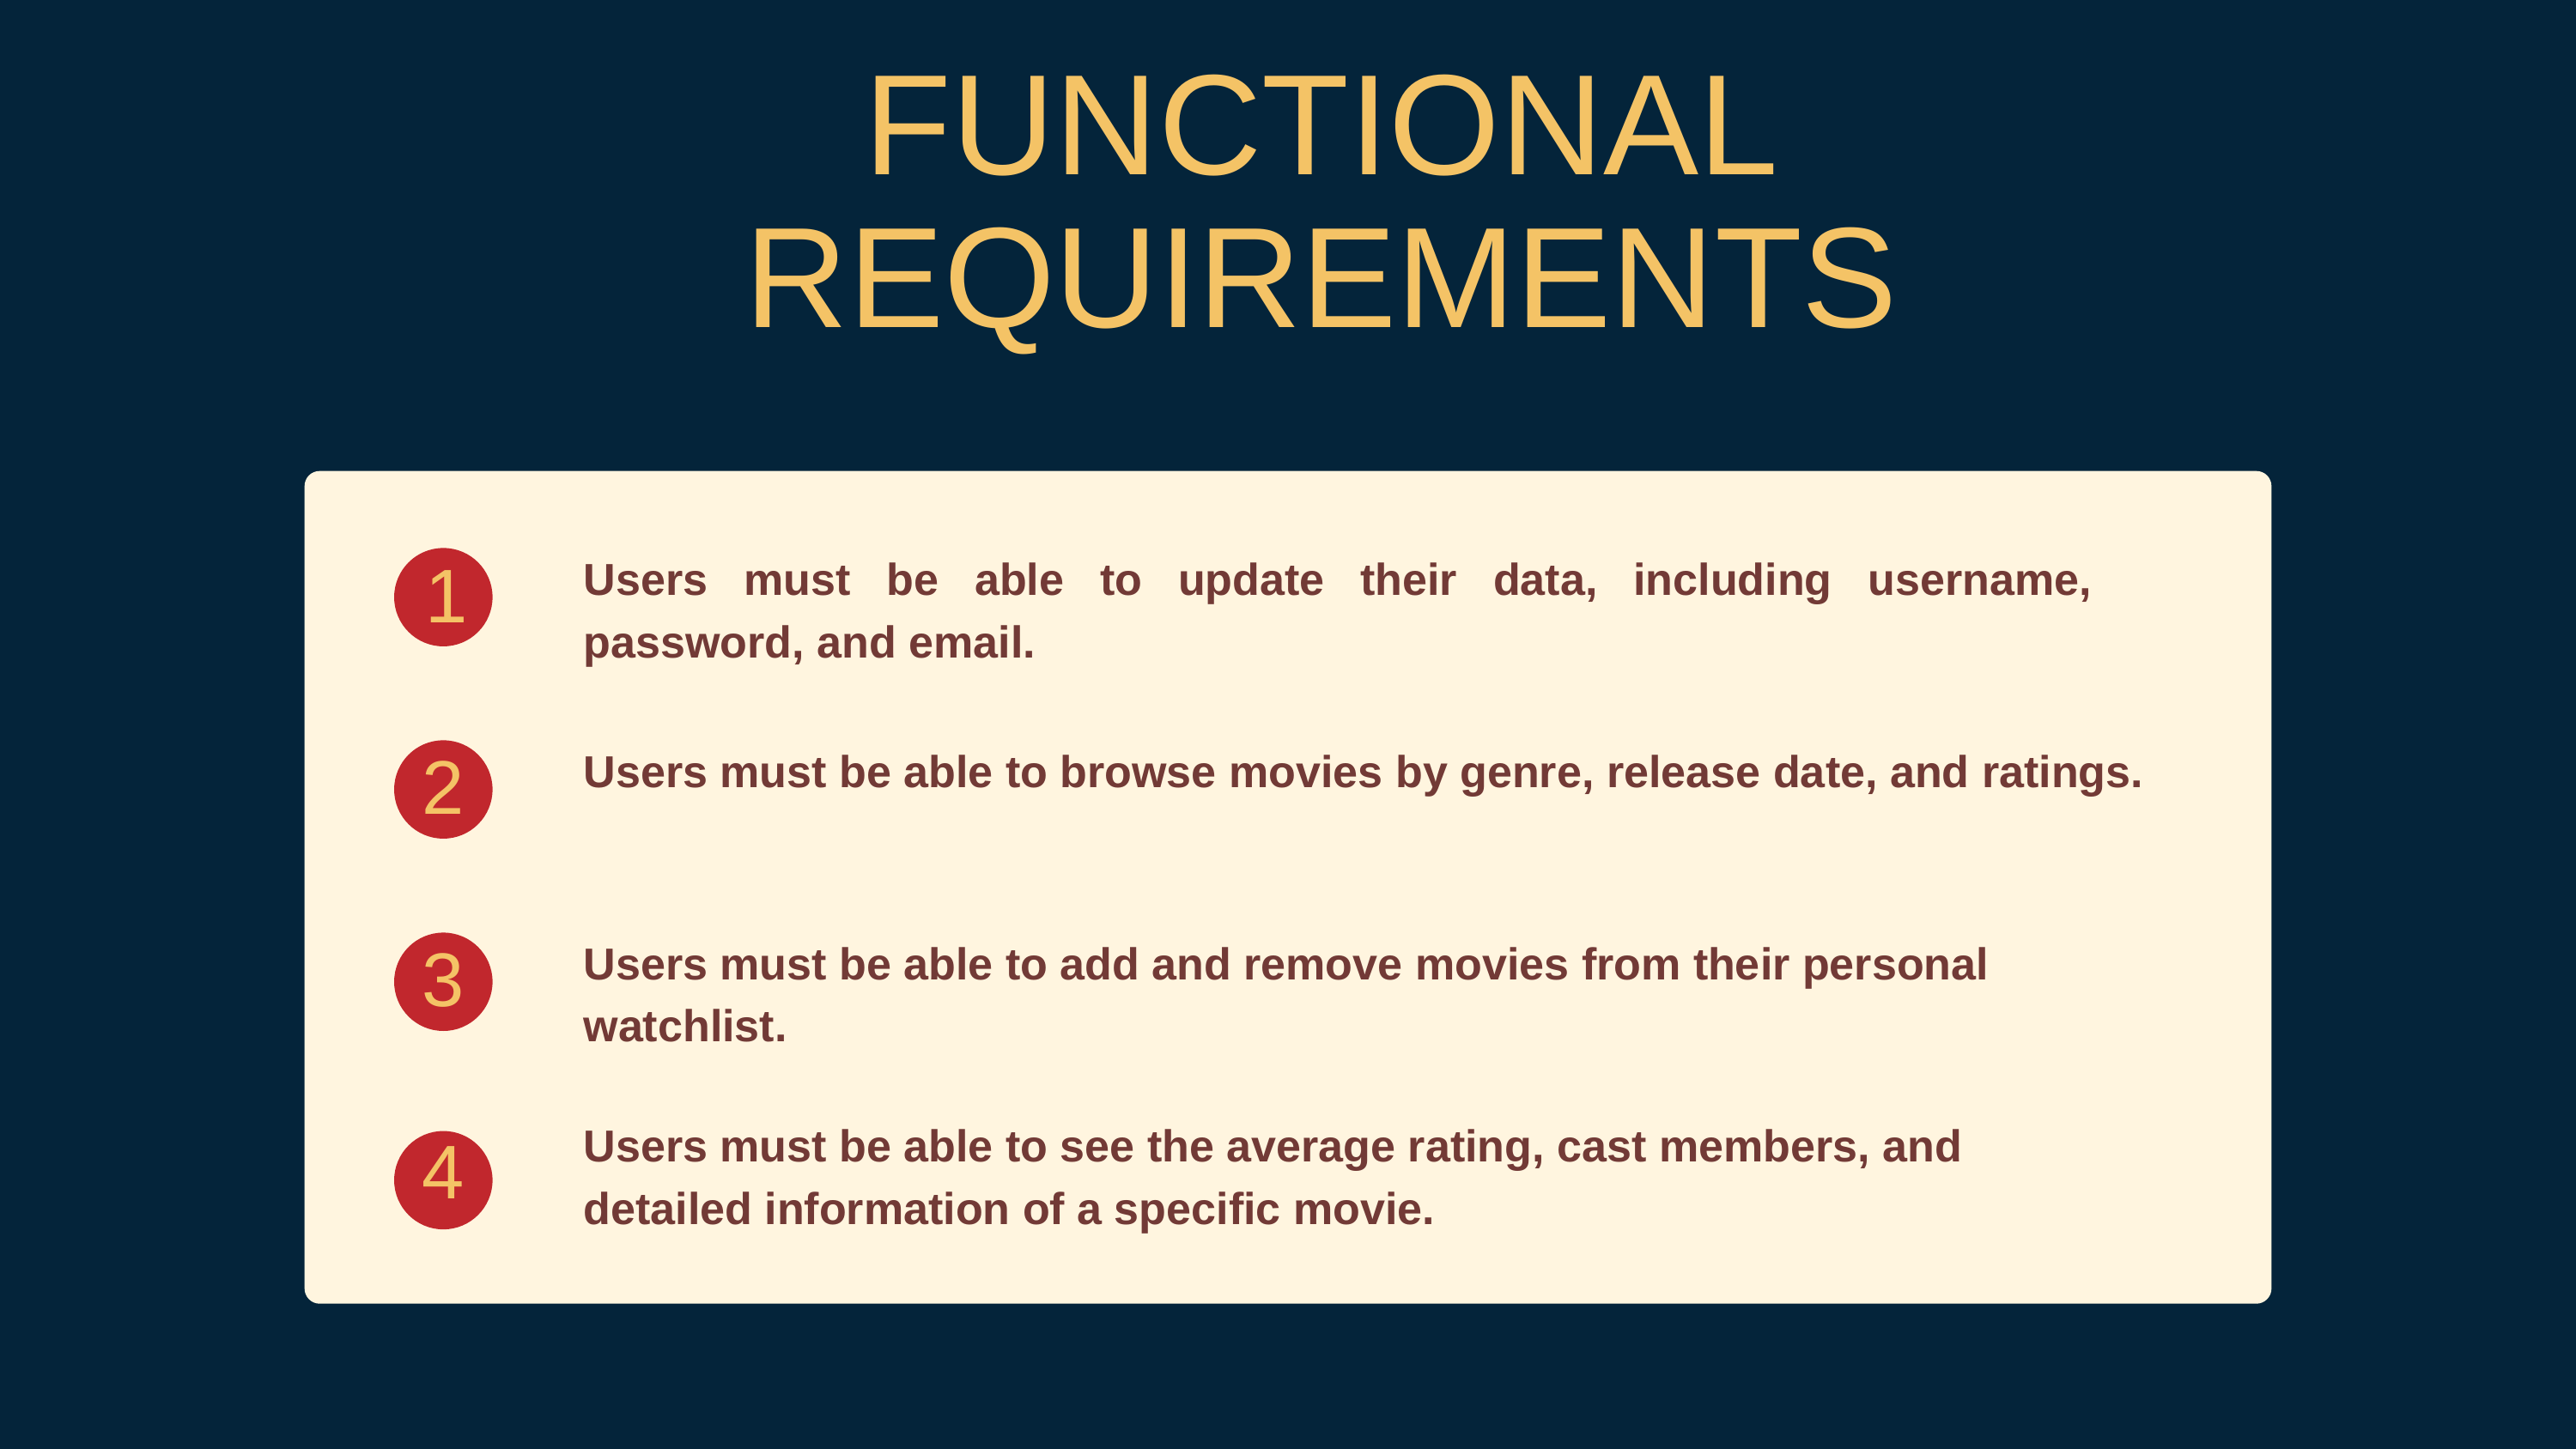

FUNCTIONAL
REQUIREMENTS

Users must be able to update their data, including username, password, and email.

1
Users must be able to browse movies by genre, release date, and ratings.

2
Users must be able to add and remove movies from their personal watchlist.

3
Users must be able to see the average rating, cast members, and detailed information of a specific movie.

4